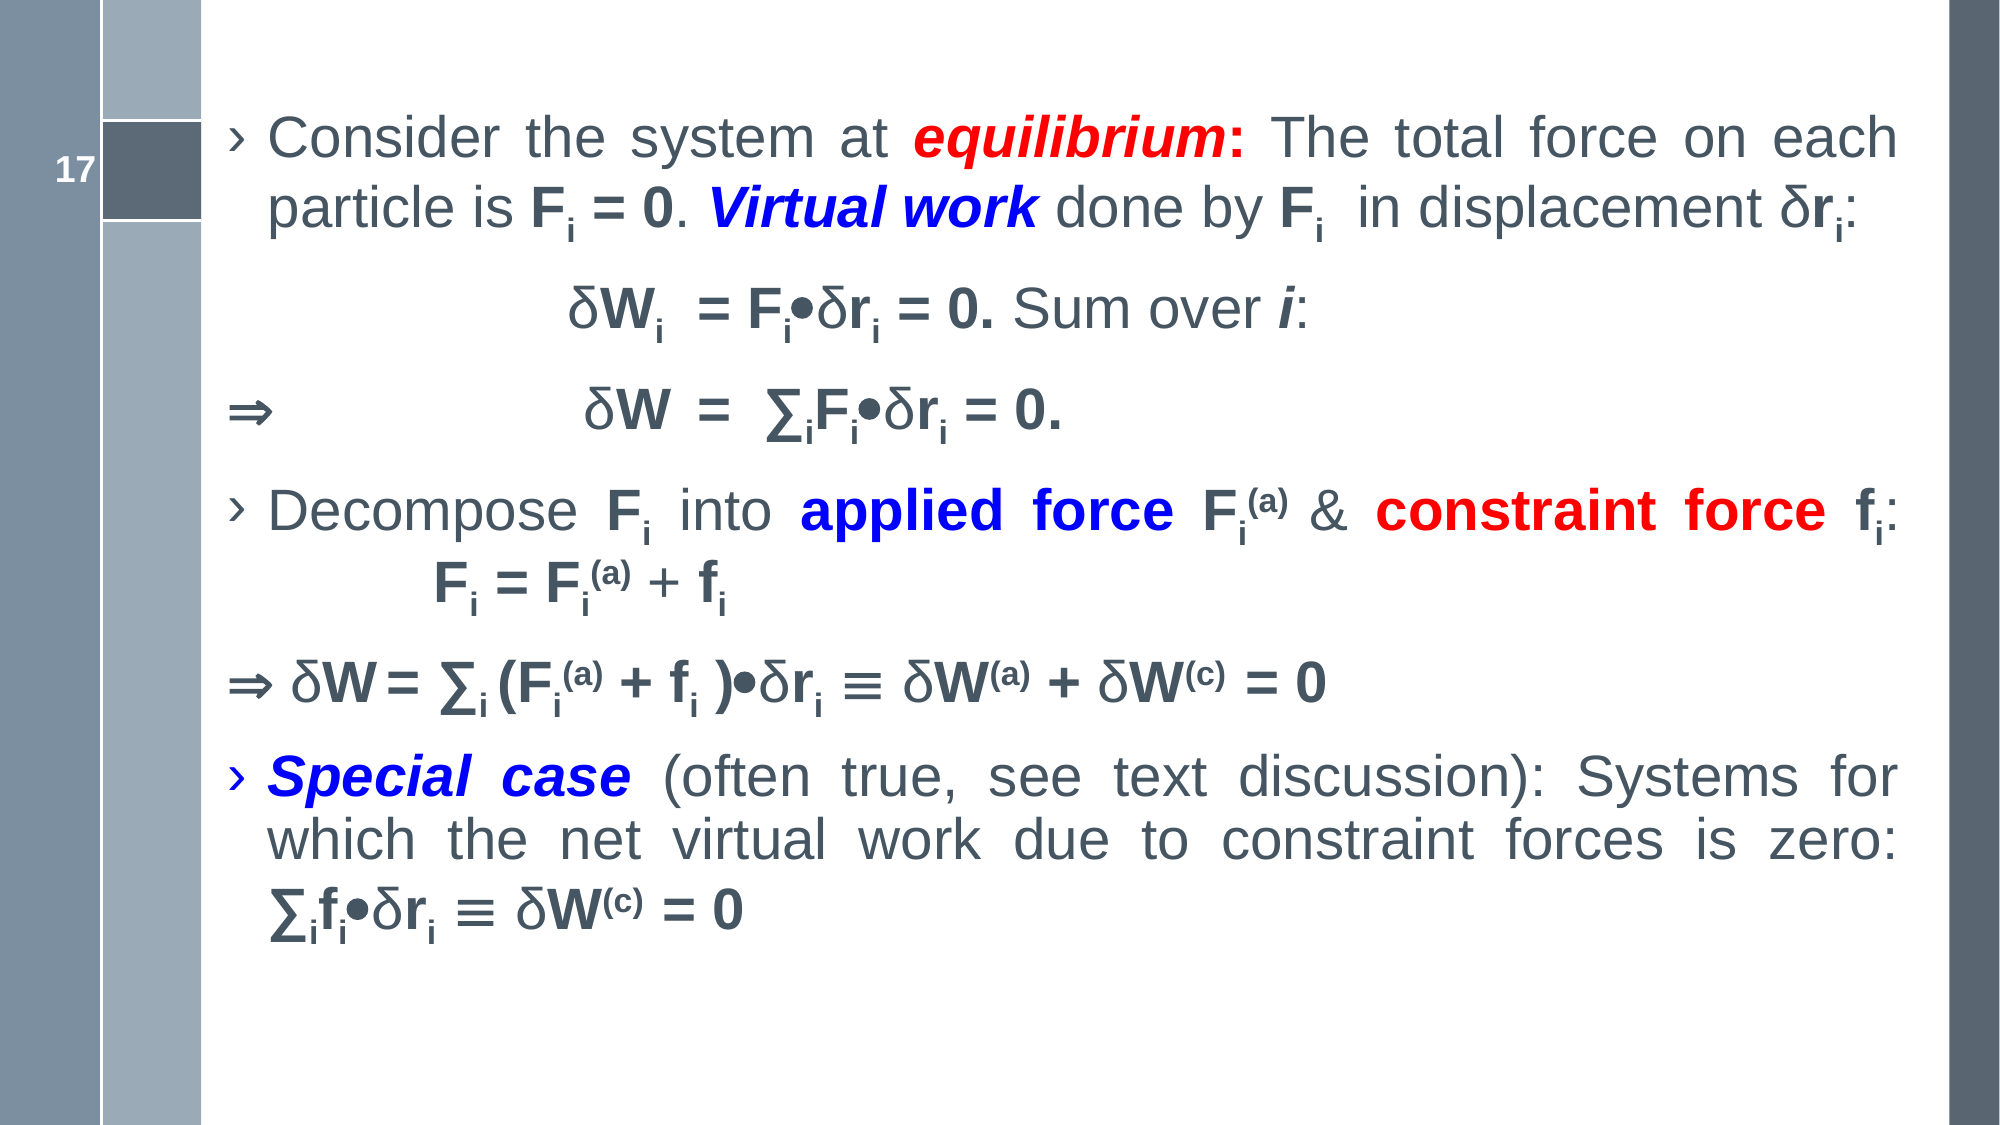

Consider the system at equilibrium: The total force on each particle is Fi = 0. Virtual work done by Fi  in displacement δri:
			δWi  = Fi•δri = 0. Sum over i:
⇒ 		 δW  =  ∑iFi•δri = 0.
Decompose Fi into applied force Fi(a) & constraint force fi:	 Fi = Fi(a) + fi
⇒ δW = ∑i (Fi(a) + fi )•δri ≡ δW(a) + δW(c)  = 0
Special case (often true, see text discussion): Systems for which the net virtual work due to constraint forces is zero: ∑ifi•δri ≡ δW(c)  = 0